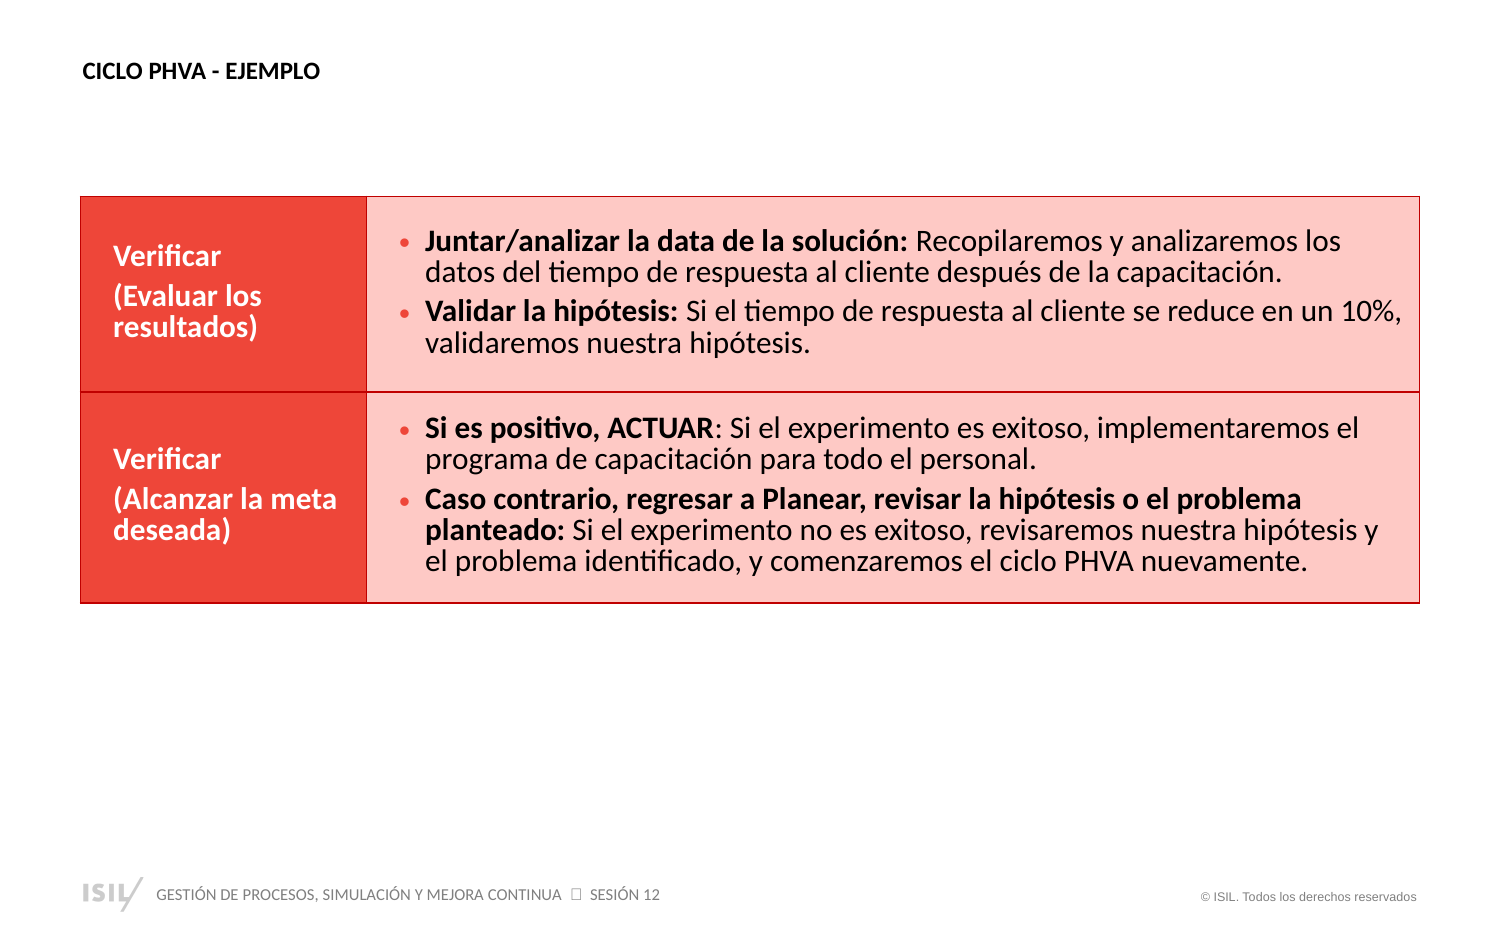

CICLO PHVA - EJEMPLO
| Verificar (Evaluar los resultados) | Juntar/analizar la data de la solución: Recopilaremos y analizaremos los datos del tiempo de respuesta al cliente después de la capacitación.  Validar la hipótesis: Si el tiempo de respuesta al cliente se reduce en un 10%, validaremos nuestra hipótesis. |
| --- | --- |
| Verificar (Alcanzar la meta deseada) | Si es positivo, ACTUAR: Si el experimento es exitoso, implementaremos el programa de capacitación para todo el personal. Caso contrario, regresar a Planear, revisar la hipótesis o el problema planteado: Si el experimento no es exitoso, revisaremos nuestra hipótesis y el problema identificado, y comenzaremos el ciclo PHVA nuevamente. |